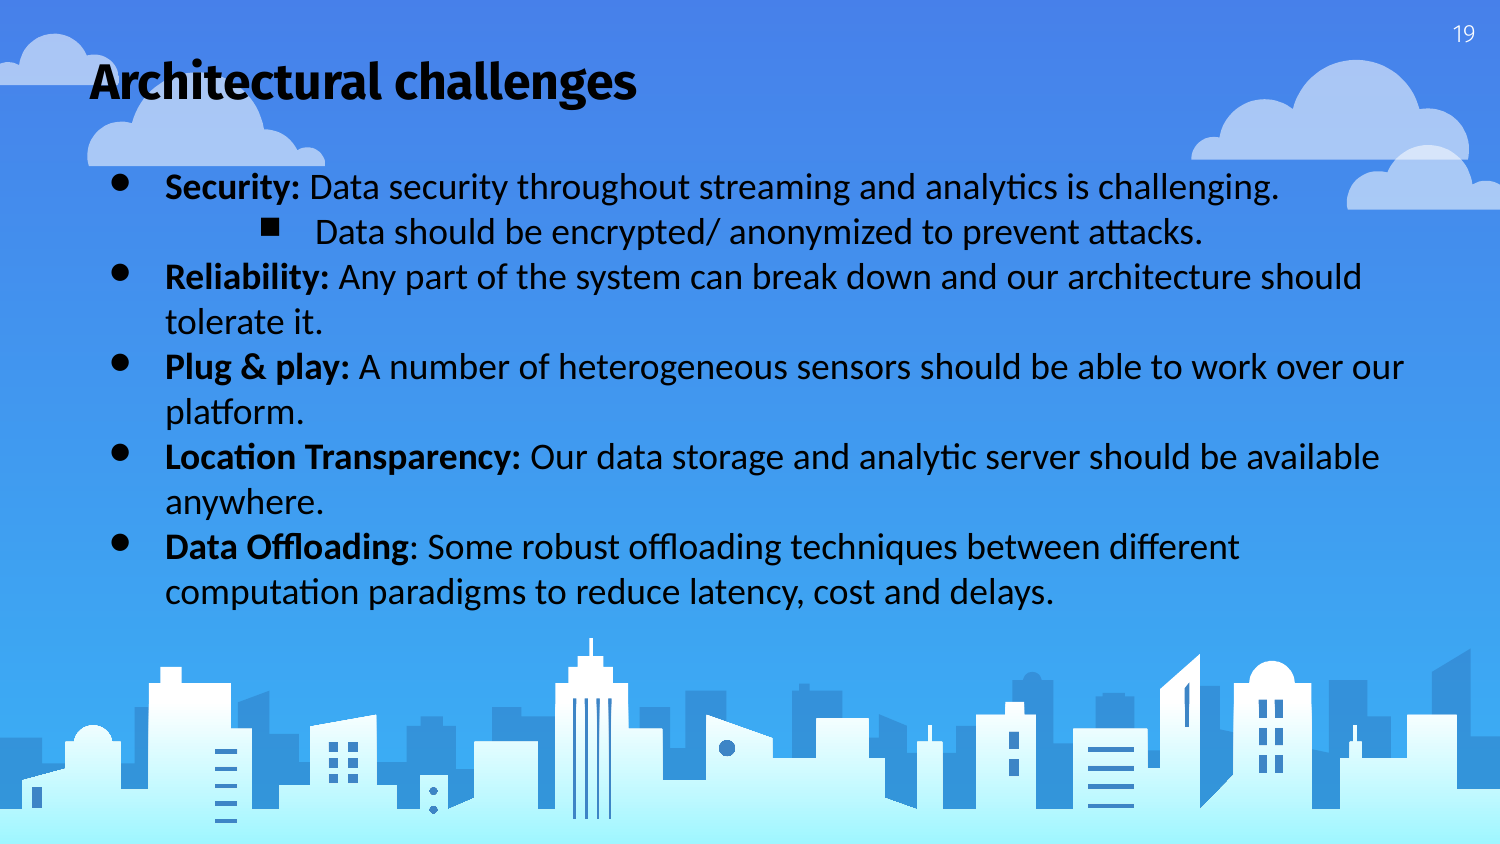

19
Architectural challenges
Security: Data security throughout streaming and analytics is challenging.
Data should be encrypted/ anonymized to prevent attacks.
Reliability: Any part of the system can break down and our architecture should tolerate it.
Plug & play: A number of heterogeneous sensors should be able to work over our platform.
Location Transparency: Our data storage and analytic server should be available anywhere.
Data Offloading: Some robust offloading techniques between different computation paradigms to reduce latency, cost and delays.